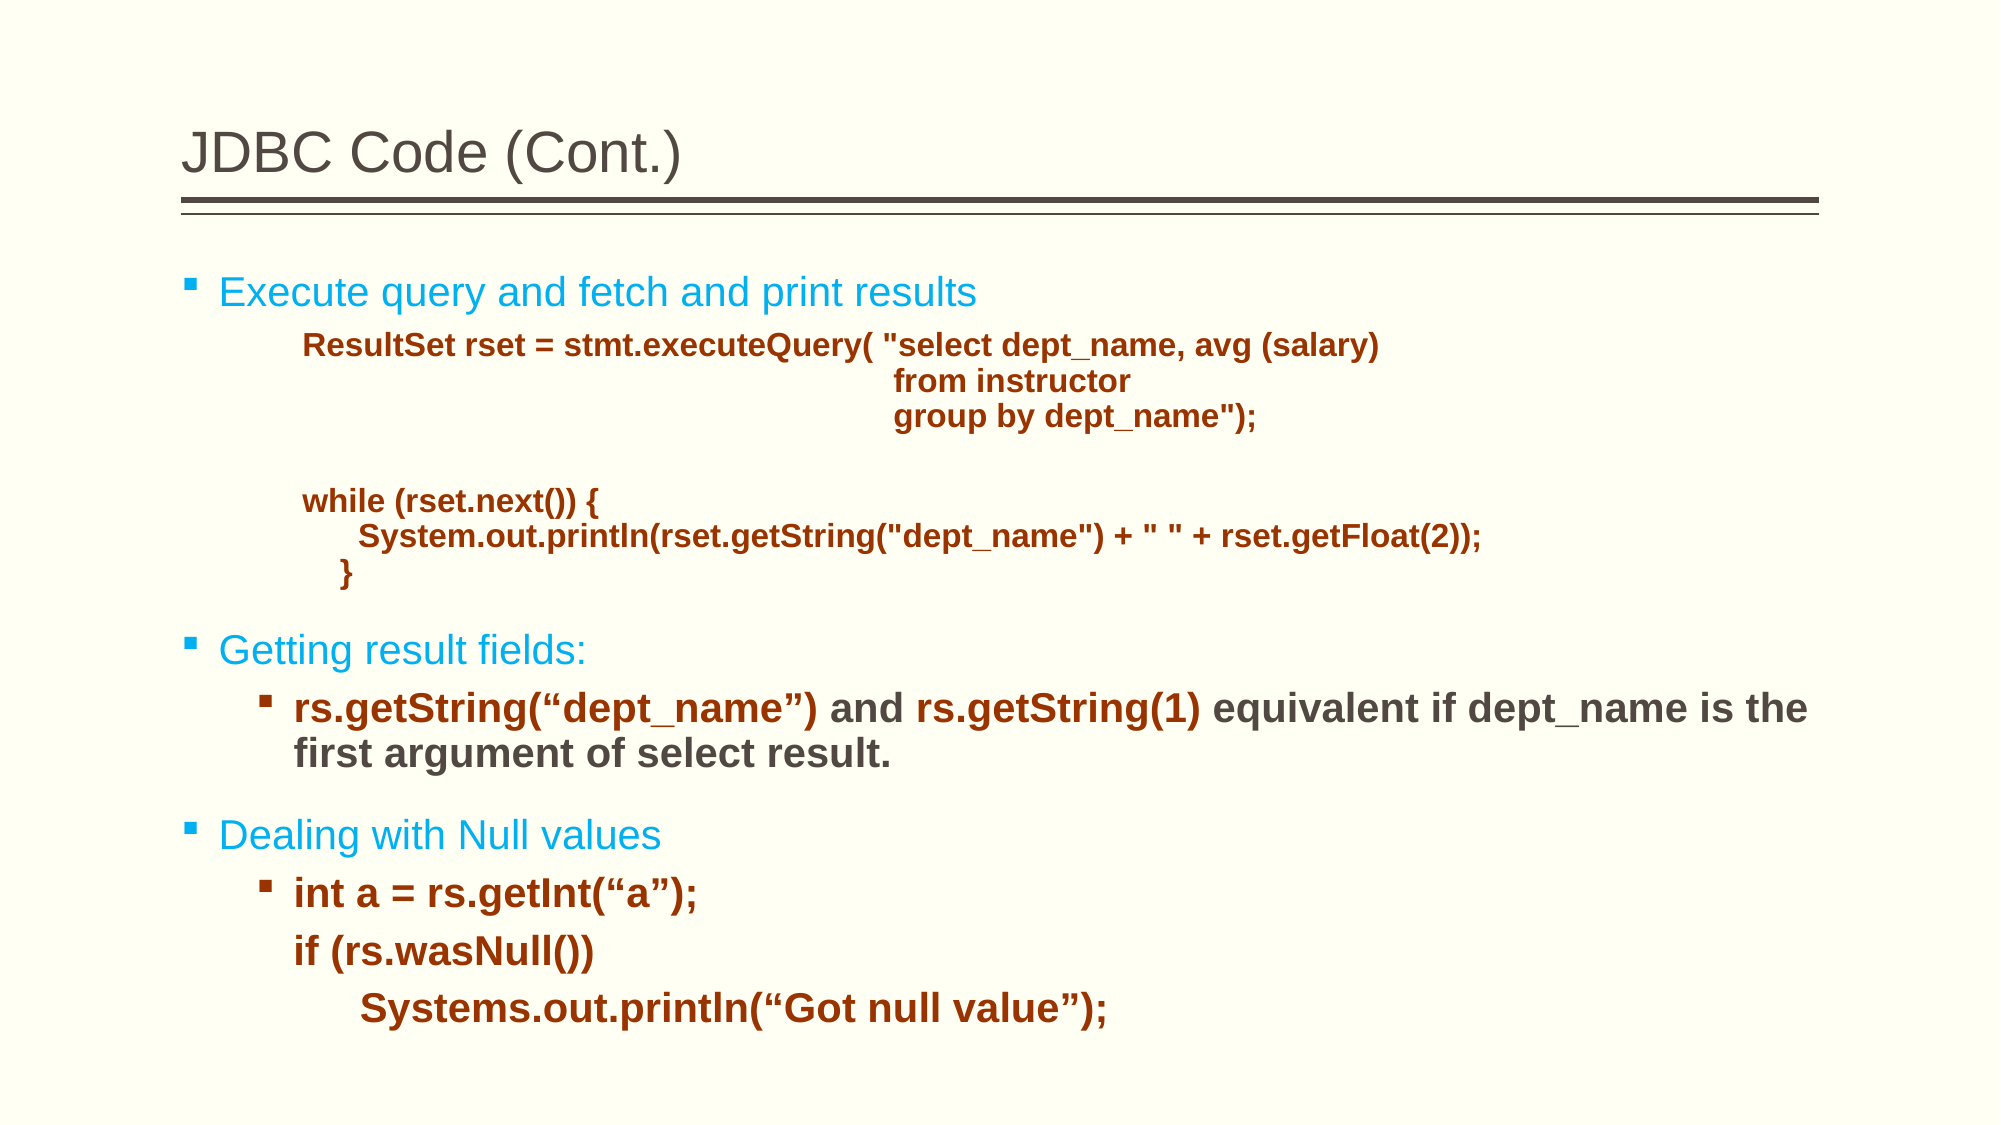

# JDBC Code (Cont.)
Execute query and fetch and print results
     ResultSet rset = stmt.executeQuery( "select dept_name, avg (salary)
                                                                 from instructor
                                                                 group by dept_name");
     while (rset.next()) {
       System.out.println(rset.getString("dept_name") + " " + rset.getFloat(2));
     }
Getting result fields:
rs.getString(“dept_name”) and rs.getString(1) equivalent if dept_name is the first argument of select result.
Dealing with Null values
int a = rs.getInt(“a”);
    if (rs.wasNull())
         Systems.out.println(“Got null value”);